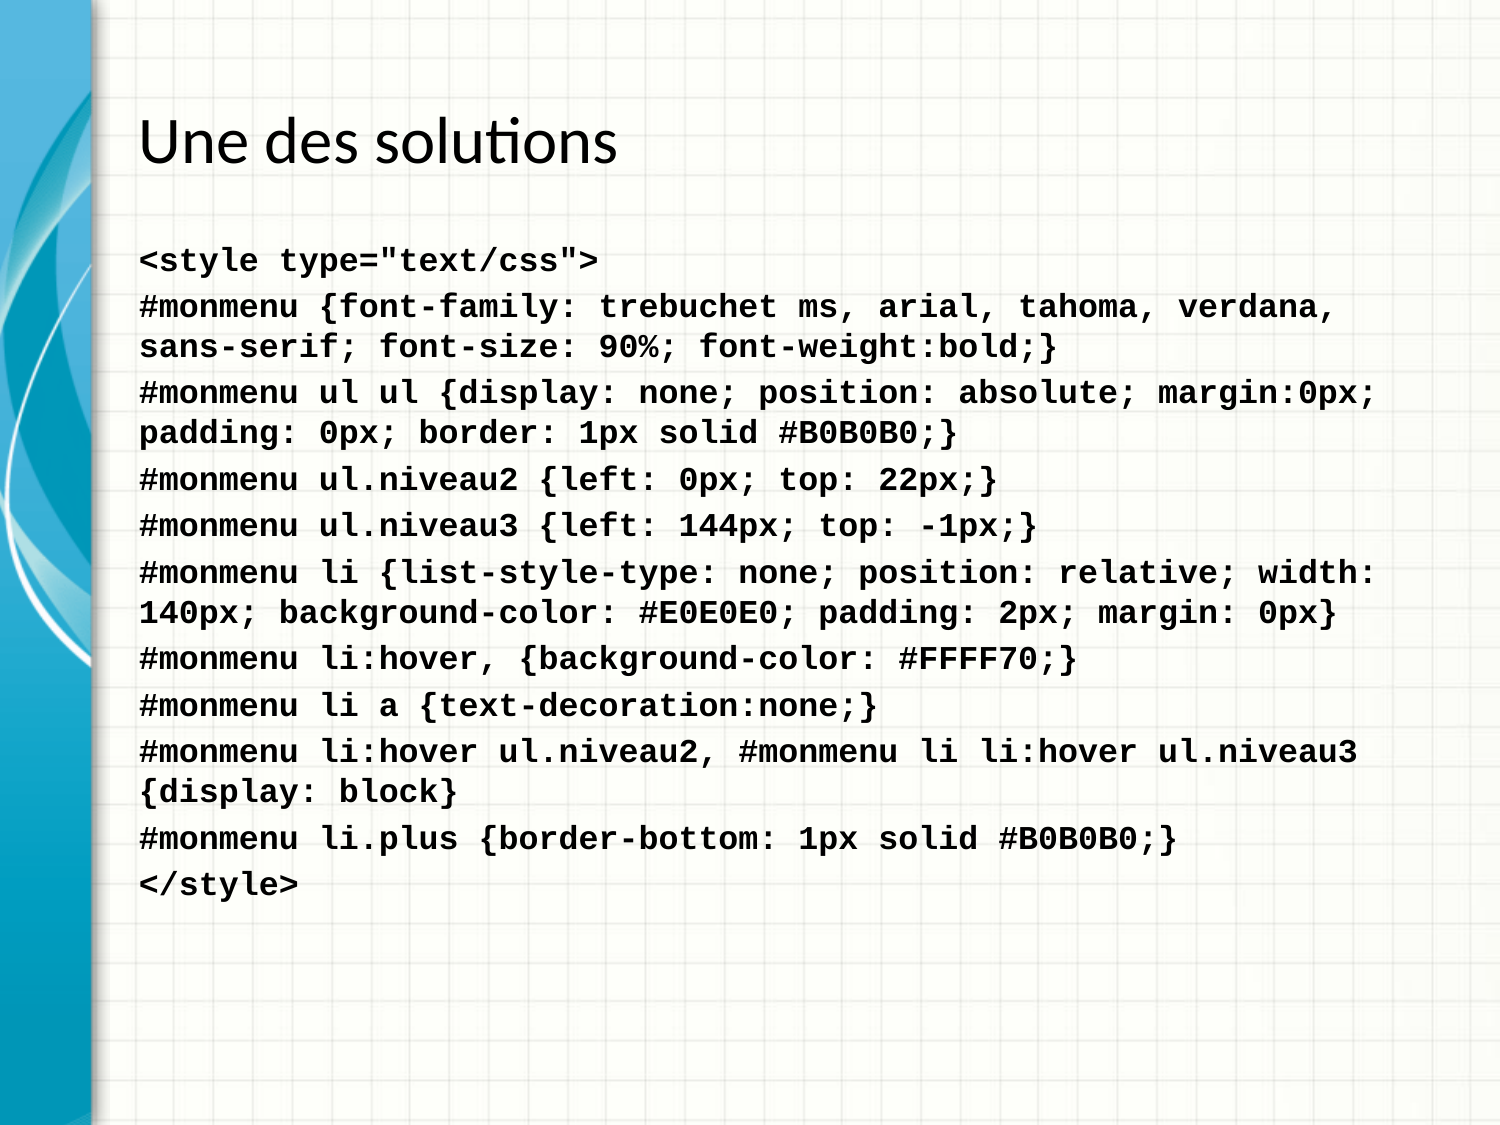

Une des solutions
<style type="text/css">
#monmenu {font-family: trebuchet ms, arial, tahoma, verdana, sans-serif; font-size: 90%; font-weight:bold;}
#monmenu ul ul {display: none; position: absolute; margin:0px; padding: 0px; border: 1px solid #B0B0B0;}
#monmenu ul.niveau2 {left: 0px; top: 22px;}
#monmenu ul.niveau3 {left: 144px; top: -1px;}
#monmenu li {list-style-type: none; position: relative; width: 140px; background-color: #E0E0E0; padding: 2px; margin: 0px}
#monmenu li:hover, {background-color: #FFFF70;}
#monmenu li a {text-decoration:none;}
#monmenu li:hover ul.niveau2, #monmenu li li:hover ul.niveau3 {display: block}
#monmenu li.plus {border-bottom: 1px solid #B0B0B0;}
</style>